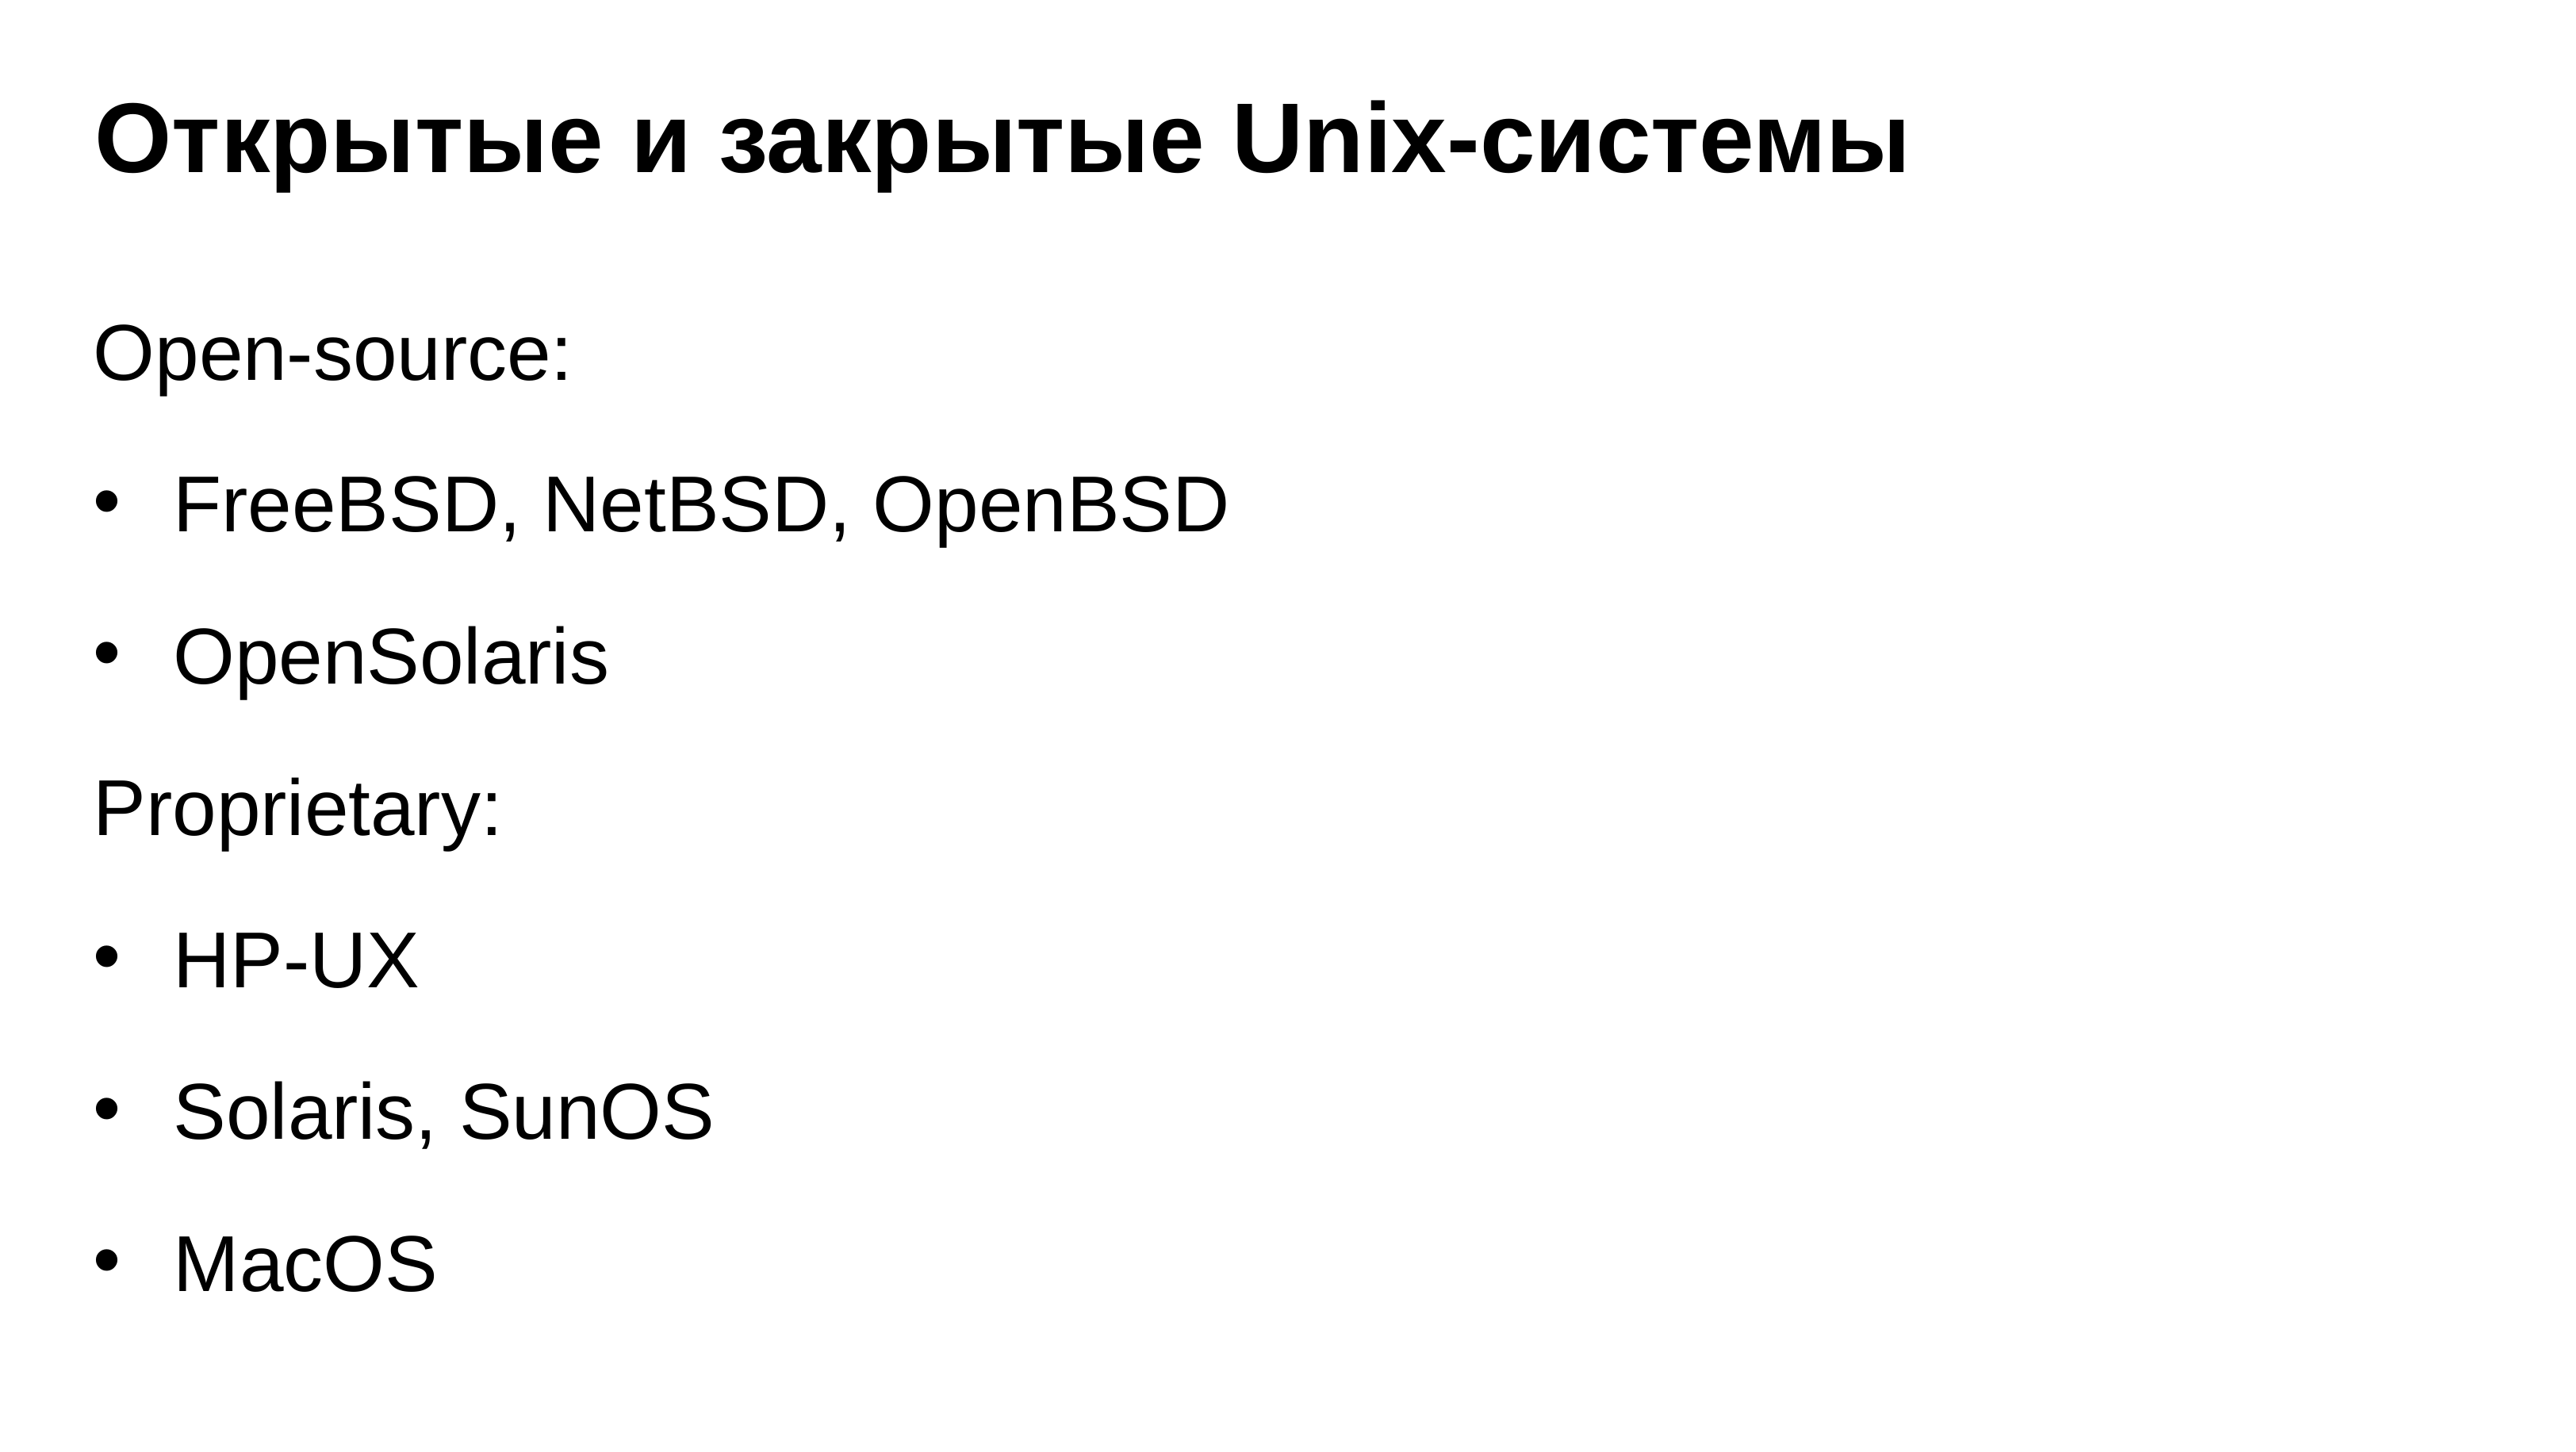

Открытые и закрытые Unix-системы
Open-source:
FreeBSD, NetBSD, OpenBSD
OpenSolaris
Proprietary:
HP-UX
Solaris, SunOS
MacOS
8